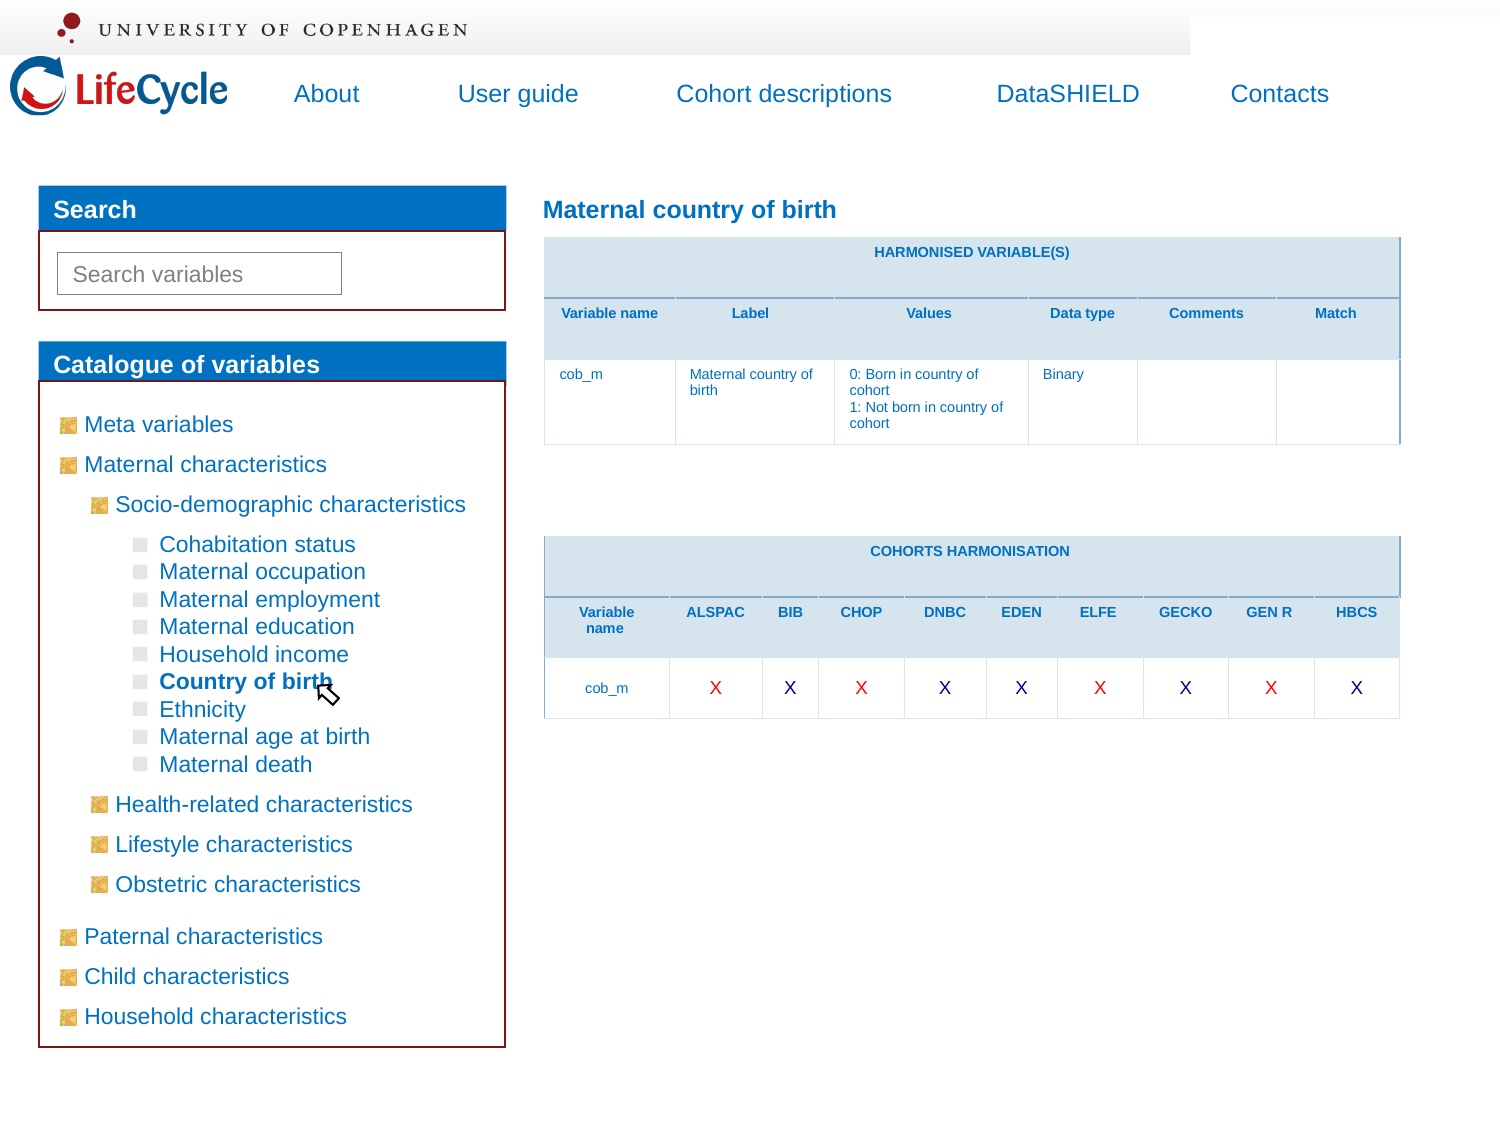

Search

Search variables
Maternal country of birth
| HARMONISED VARIABLE(S) |  |  |  |  |  |
| --- | --- | --- | --- | --- | --- |
| Variable name | Label | Values | Data type | Comments | Match |
| cob\_m | Maternal country of birth | 0: Born in country of cohort 1: Not born in country of cohort | Binary |  |  |
Catalogue of variables

Meta variables
Maternal characteristics
Socio-demographic characteristics
Cohabitation status
Maternal occupation
Maternal employment
Maternal education
Household income
Country of birth
Ethnicity
Maternal age at birth
Maternal death
Health-related characteristics
Lifestyle characteristics
Obstetric characteristics
Paternal characteristics
Child characteristics
Household characteristics

| COHORTS HARMONISATION |  |  |  |  |  |  |  |  |  |
| --- | --- | --- | --- | --- | --- | --- | --- | --- | --- |
| Variable name | ALSPAC | BIB | CHOP | DNBC | EDEN | ELFE | GECKO | GEN R | HBCS |
| cob\_m | X | X | X | X | X | X | X | X | X |